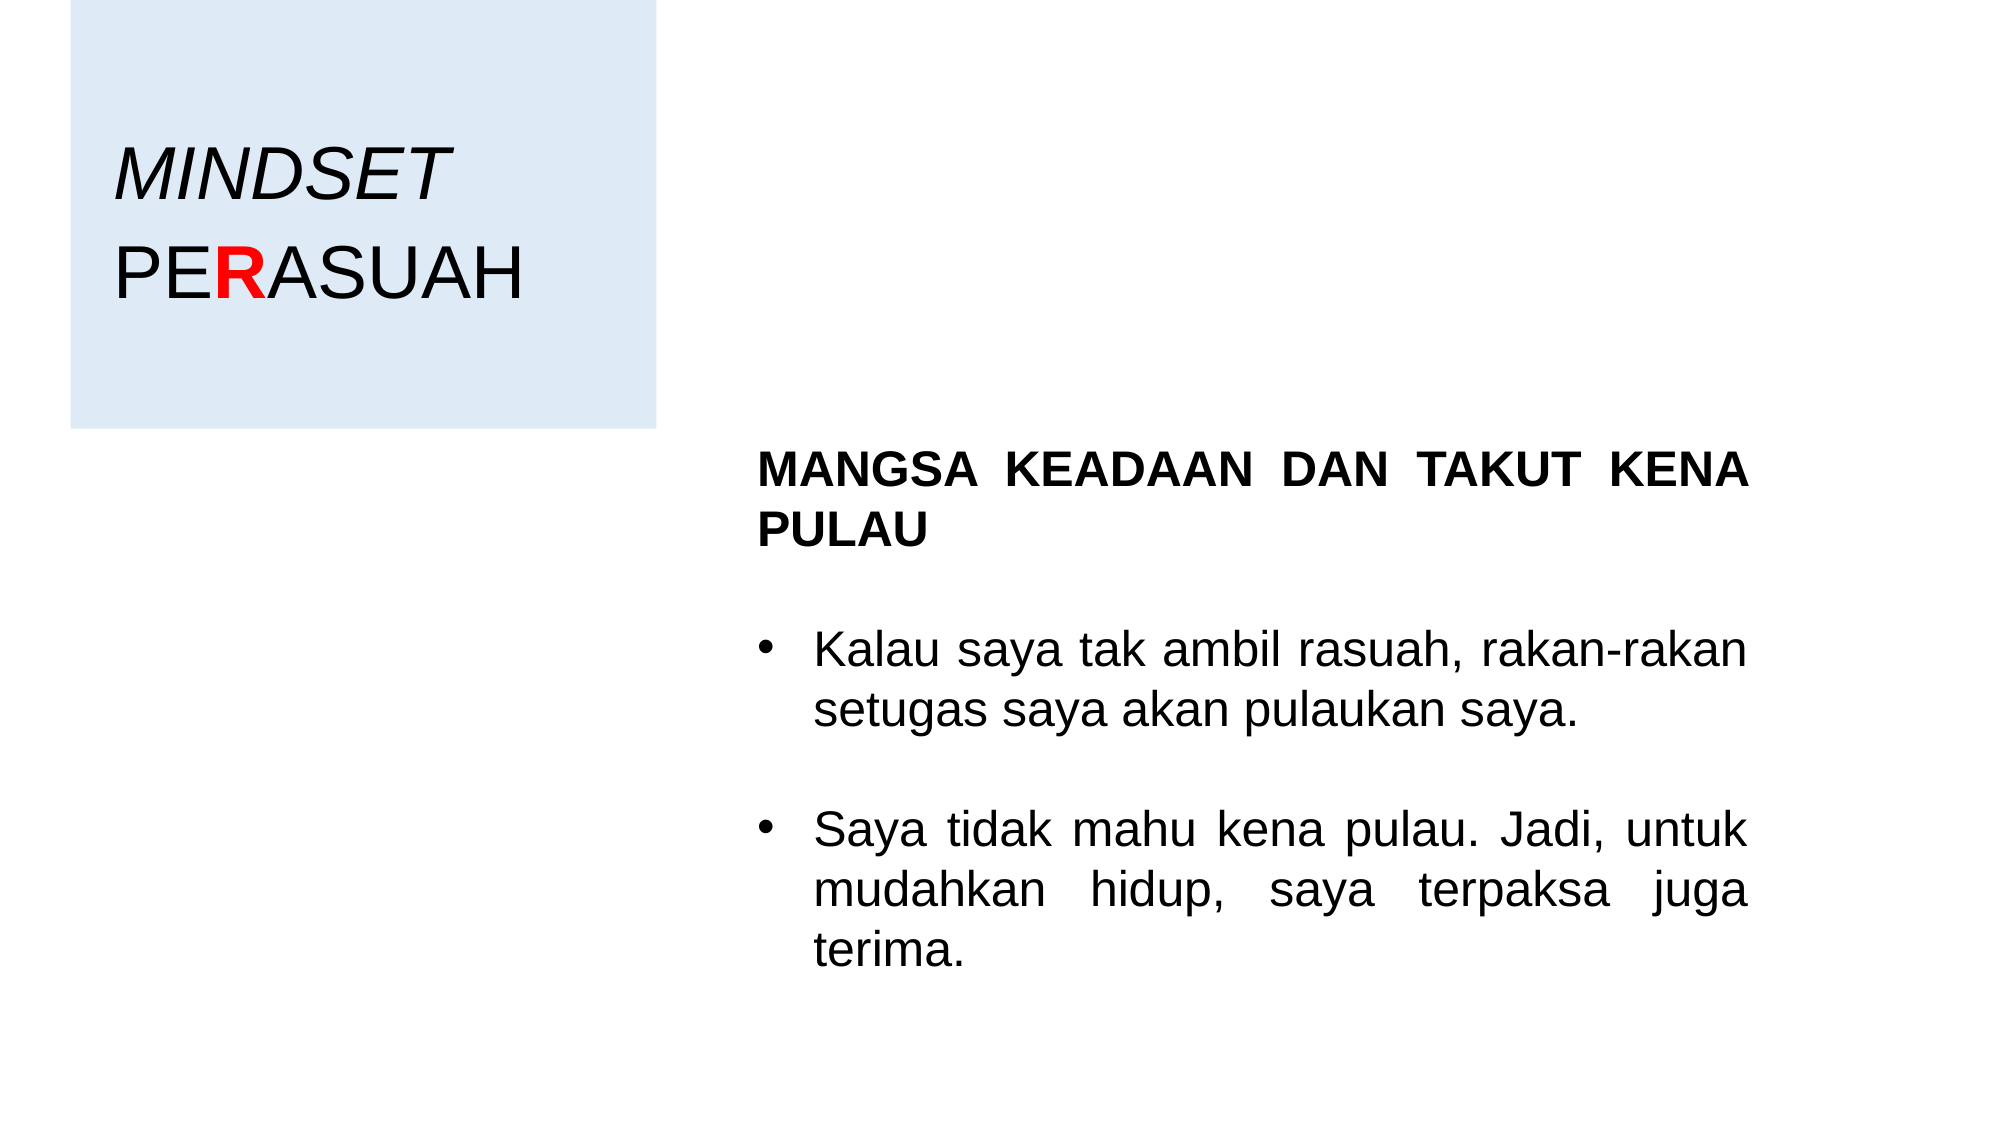

MINDSET
PERASUAH
MANGSA KEADAAN DAN TAKUT KENA PULAU

Kalau saya tak ambil rasuah, rakan-rakan setugas saya akan pulaukan saya.

Saya tidak mahu kena pulau. Jadi, untuk mudahkan hidup, saya terpaksa juga terima.